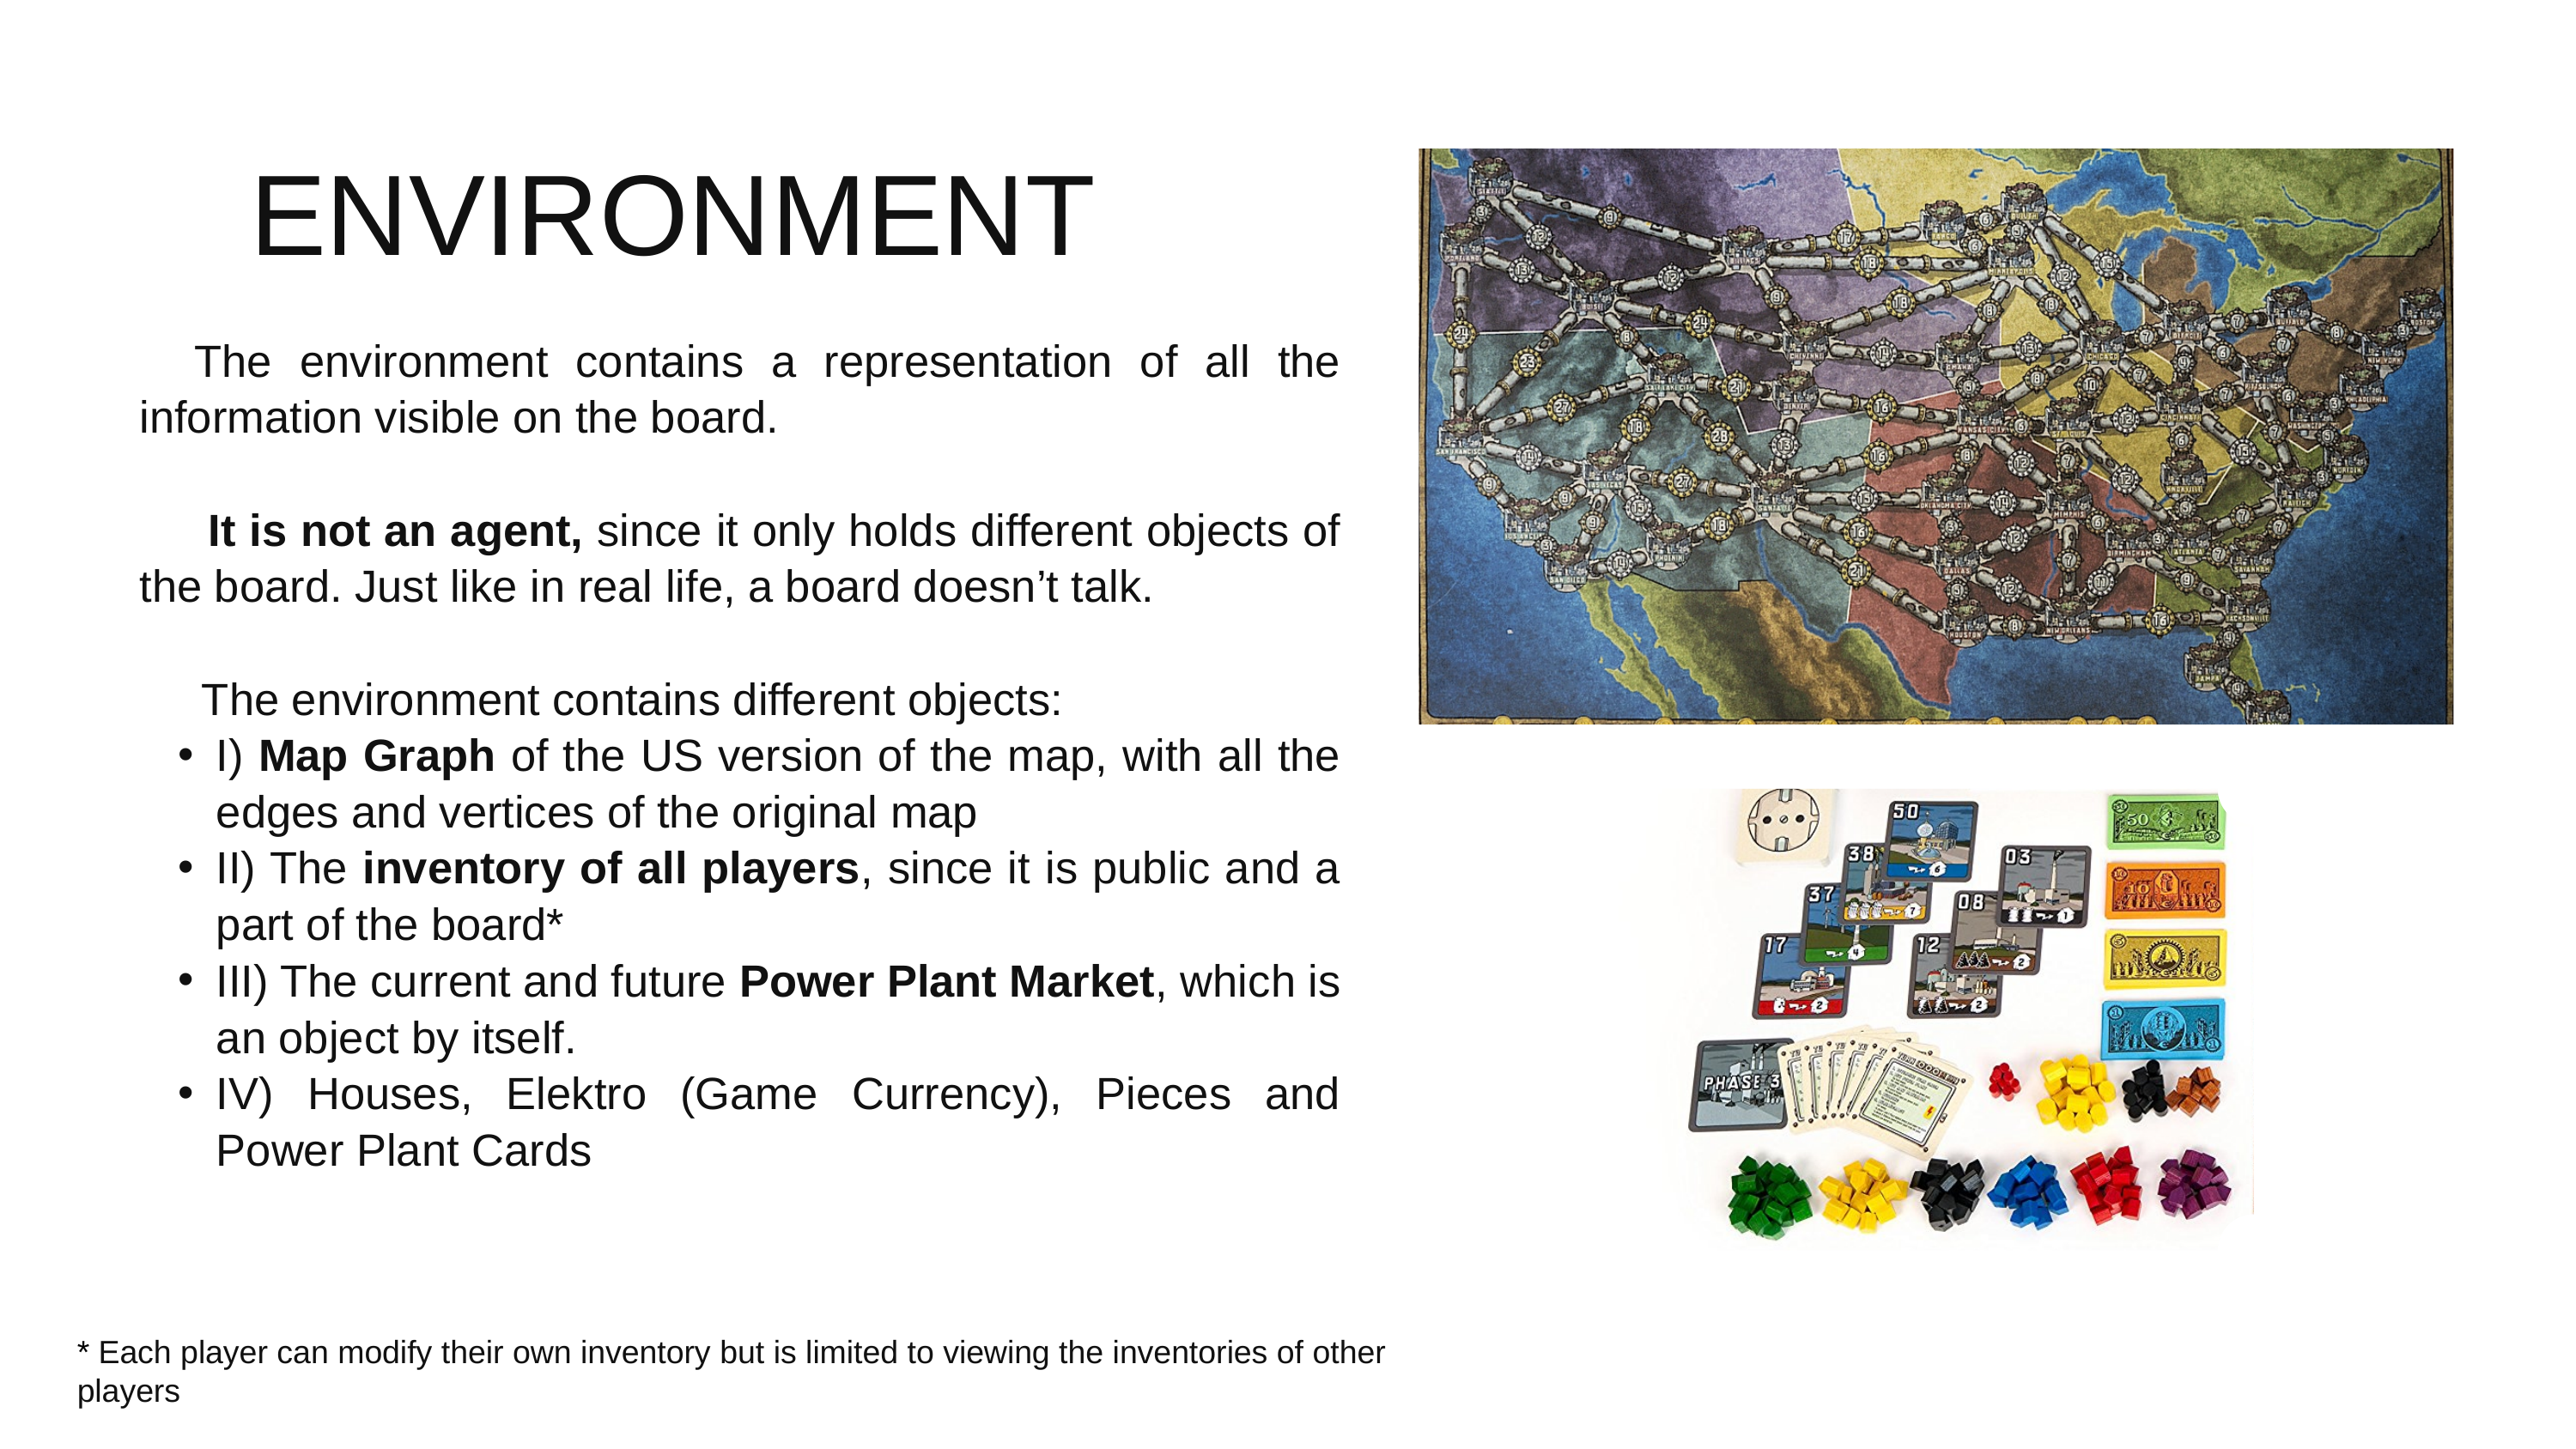

ENVIRONMENT
  The environment contains a representation of all the information visible on the board.

     It is not an agent, since it only holds different objects of the board. Just like in real life, a board doesn’t talk.

     The environment contains different objects:
I) Map Graph of the US version of the map, with all the edges and vertices of the original map
II) The inventory of all players, since it is public and a part of the board*
III) The current and future Power Plant Market, which is an object by itself.
IV) Houses, Elektro (Game Currency), Pieces and Power Plant Cards

* Each player can modify their own inventory but is limited to viewing the inventories of other players